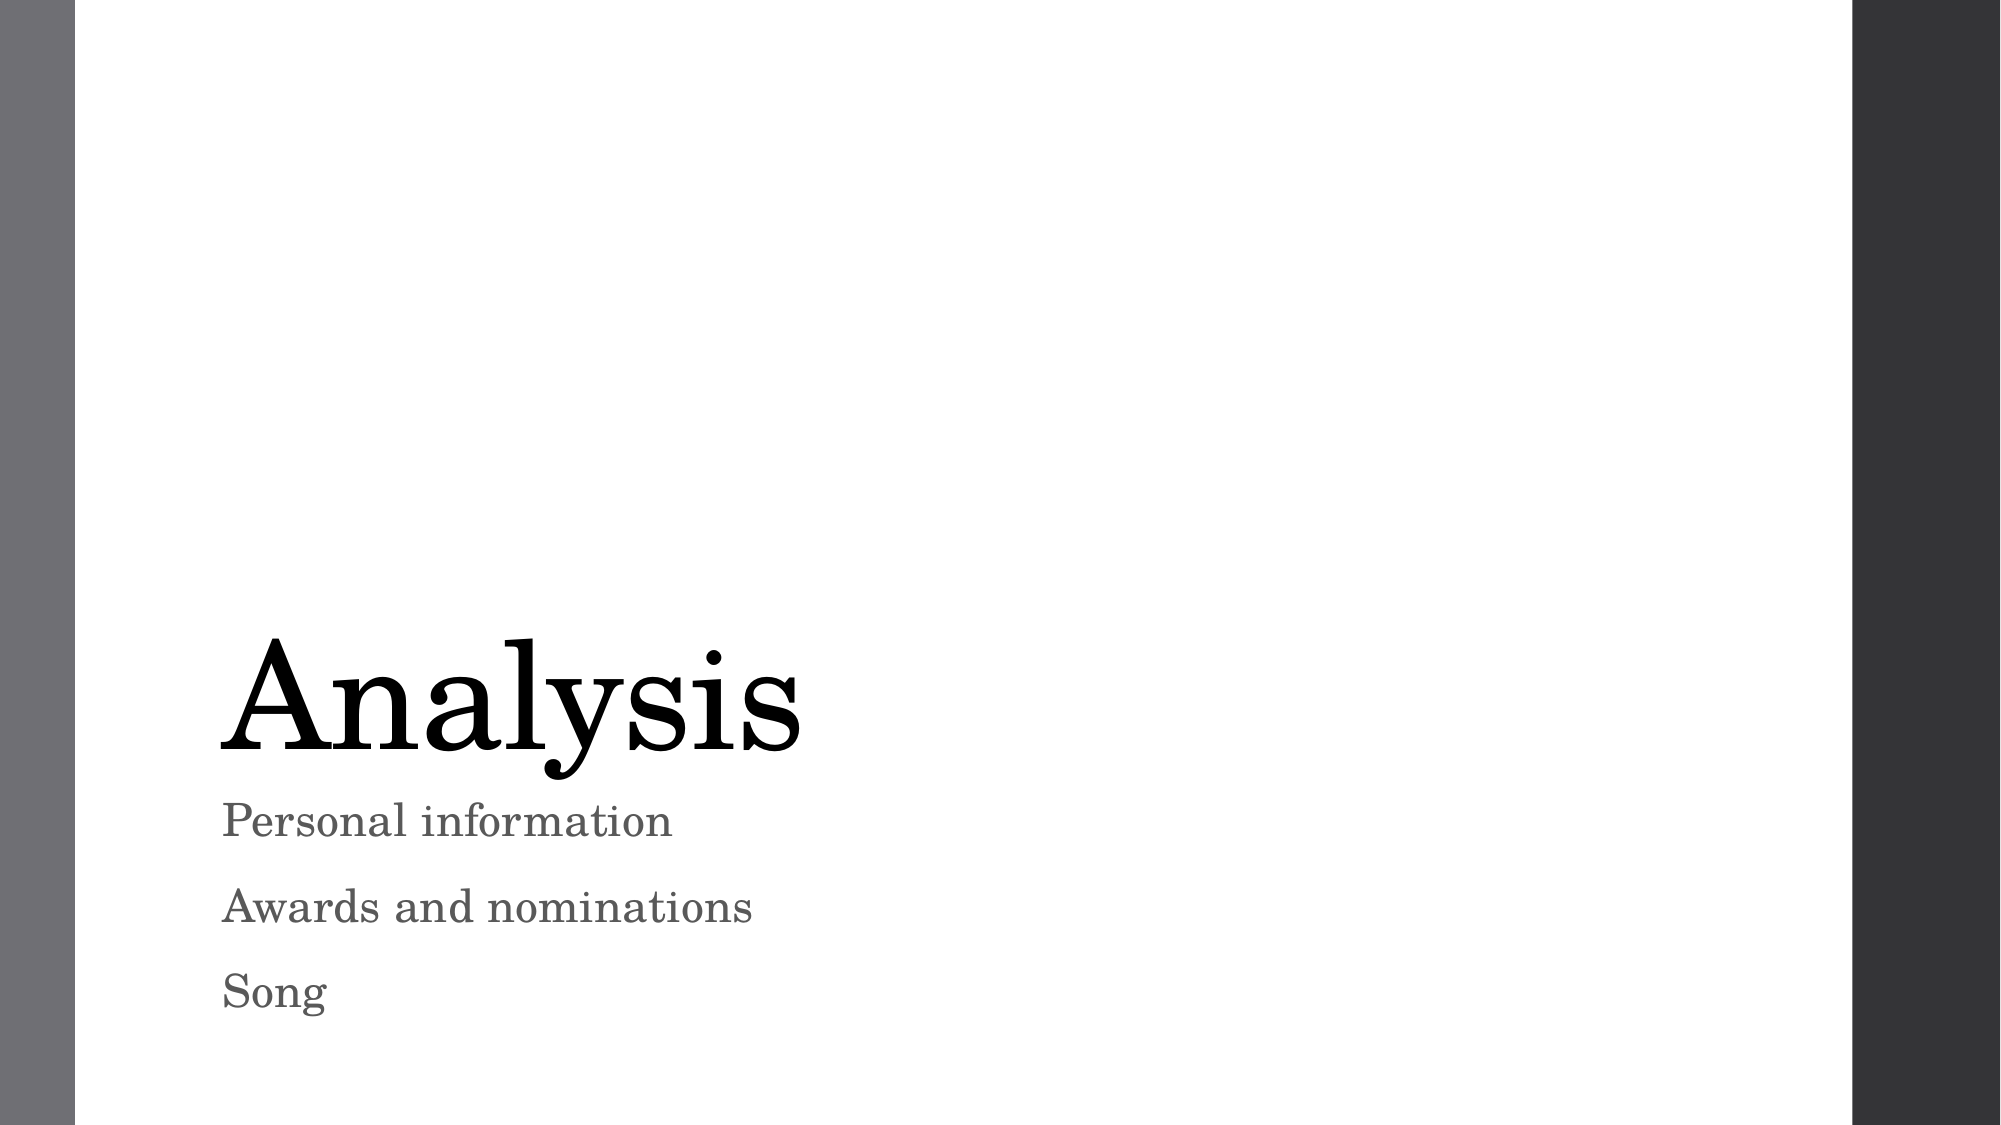

# Analysis
Personal information
Awards and nominations
Song